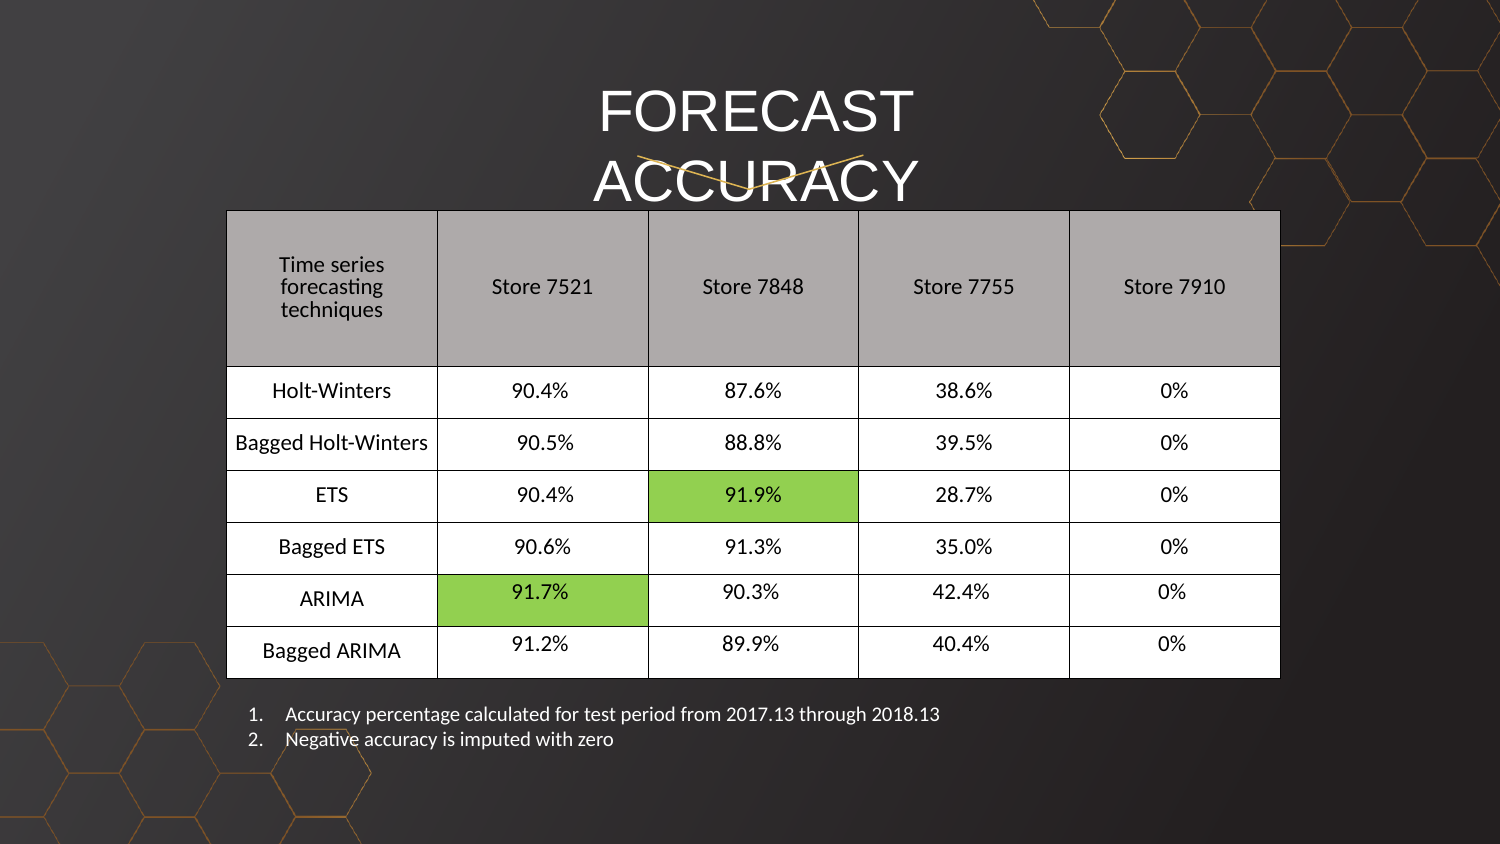

# FORECAST ACCURACY RESULTS

| Time series forecasting techniques | Store 7521 | Store 7848 | Store 7755 | Store 7910 |
| --- | --- | --- | --- | --- |
| Holt-Winters | 90.4% | 87.6% | 38.6% | 0% |
| Bagged Holt-Winters | 90.5% | 88.8% | 39.5% | 0% |
| ETS | 90.4% | 91.9% | 28.7% | 0% |
| Bagged ETS | 90.6% | 91.3% | 35.0% | 0% |
| ARIMA | 91.7% | 90.3% | 42.4% | 0% |
| Bagged ARIMA | 91.2% | 89.9% | 40.4% | 0% |
Accuracy percentage calculated for test period from 2017.13 through 2018.13
Negative accuracy is imputed with zero